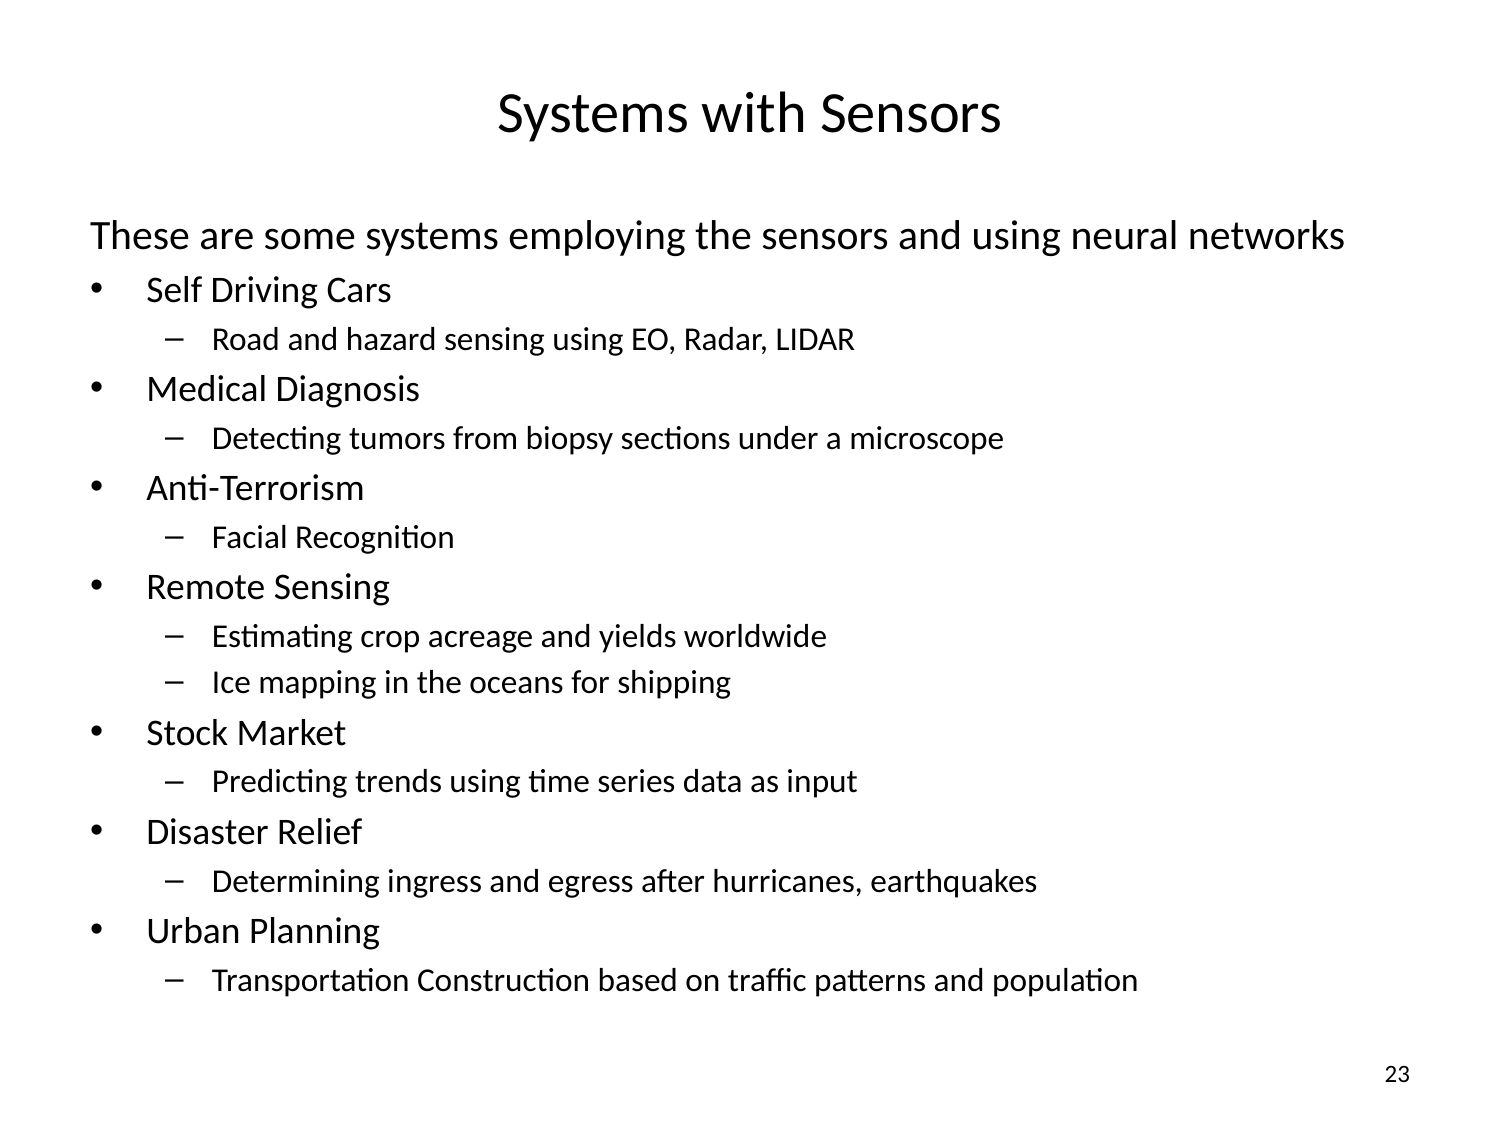

# Systems with Sensors
These are some systems employing the sensors and using neural networks
Self Driving Cars
Road and hazard sensing using EO, Radar, LIDAR
Medical Diagnosis
Detecting tumors from biopsy sections under a microscope
Anti-Terrorism
Facial Recognition
Remote Sensing
Estimating crop acreage and yields worldwide
Ice mapping in the oceans for shipping
Stock Market
Predicting trends using time series data as input
Disaster Relief
Determining ingress and egress after hurricanes, earthquakes
Urban Planning
Transportation Construction based on traffic patterns and population

23